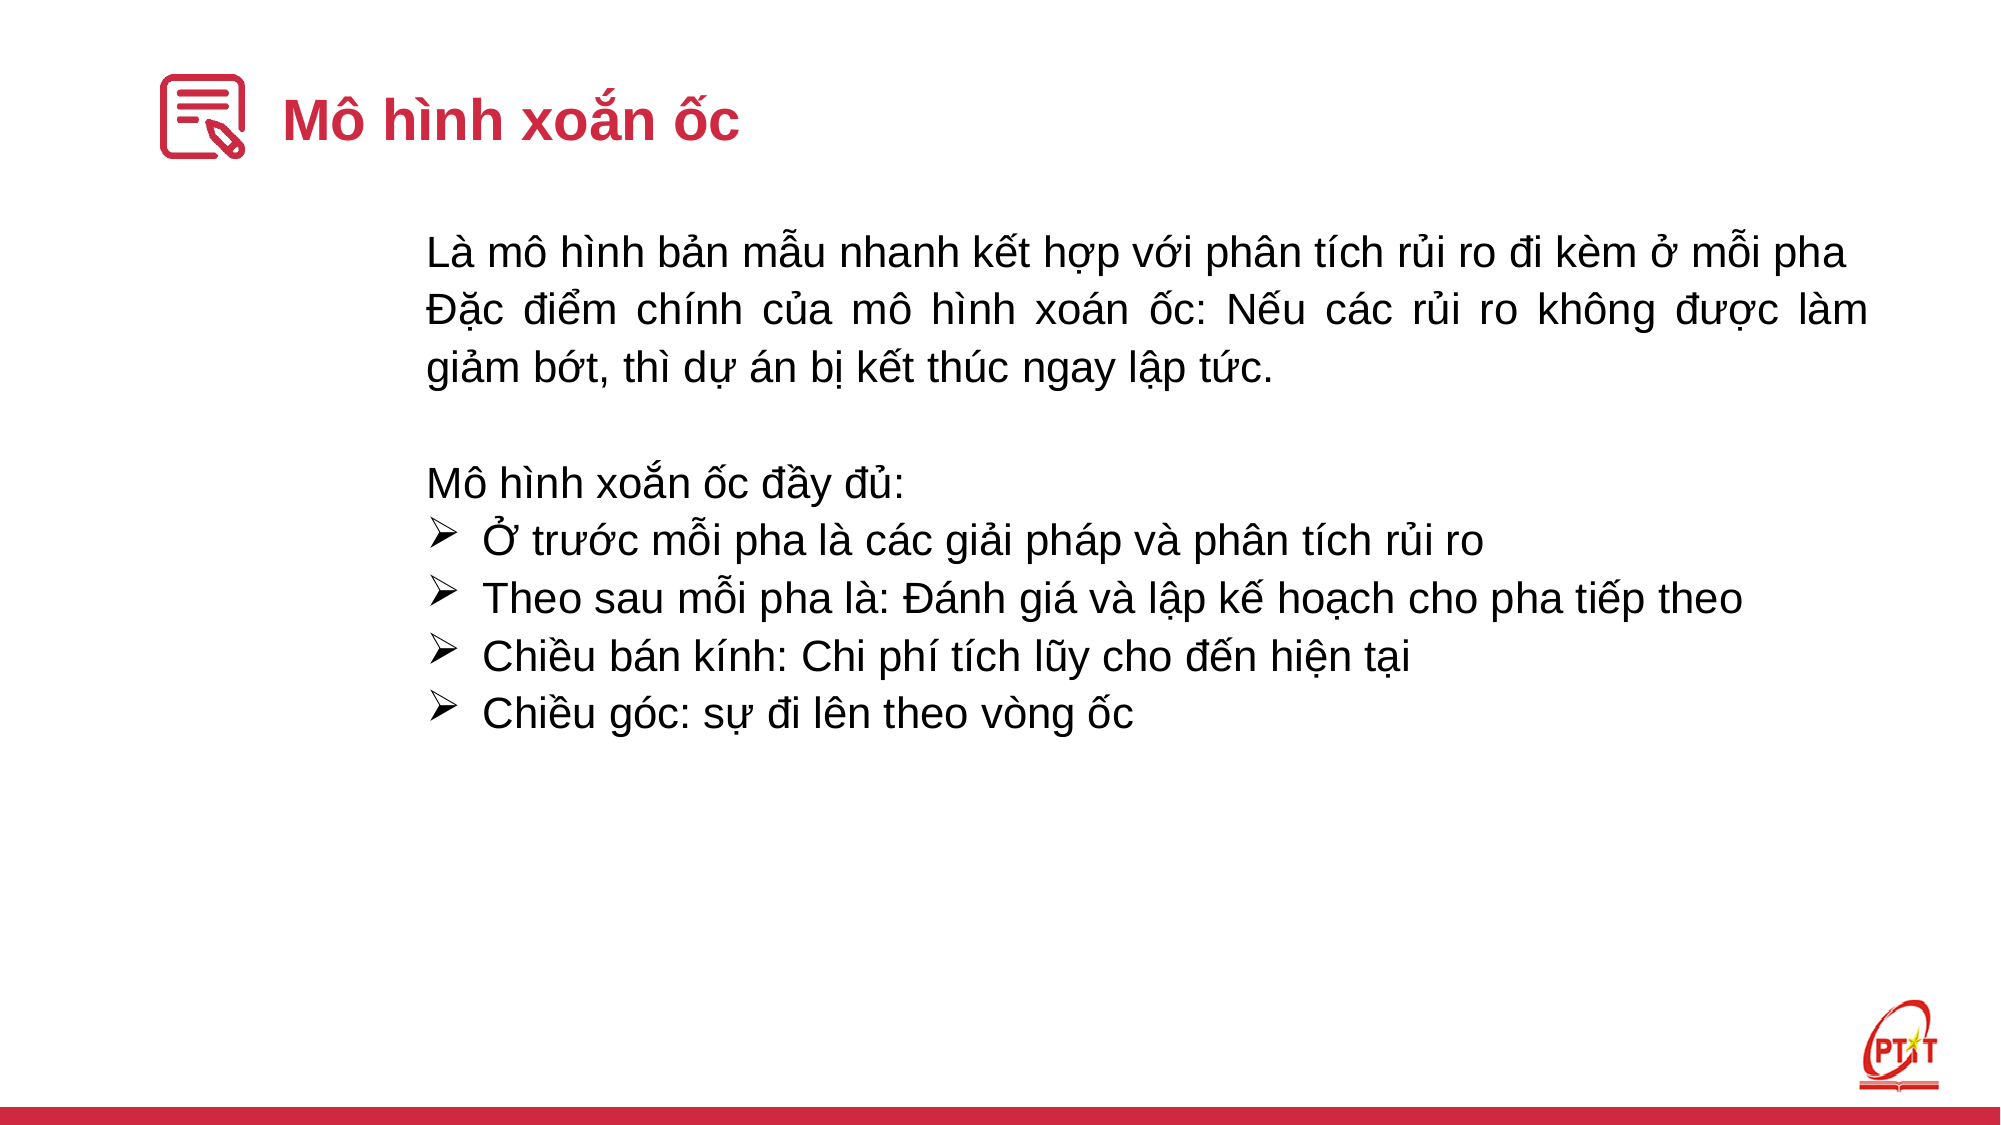

# Mô hình xoắn ốc
Là mô hình bản mẫu nhanh kết hợp với phân tích rủi ro đi kèm ở mỗi pha
Đặc điểm chính của mô hình xoán ốc: Nếu các rủi ro không được làm giảm bớt, thì dự án bị kết thúc ngay lập tức.

Mô hình xoắn ốc đầy đủ:
Ở trước mỗi pha là các giải pháp và phân tích rủi ro
Theo sau mỗi pha là: Đánh giá và lập kế hoạch cho pha tiếp theo
Chiều bán kính: Chi phí tích lũy cho đến hiện tại
Chiều góc: sự đi lên theo vòng ốc